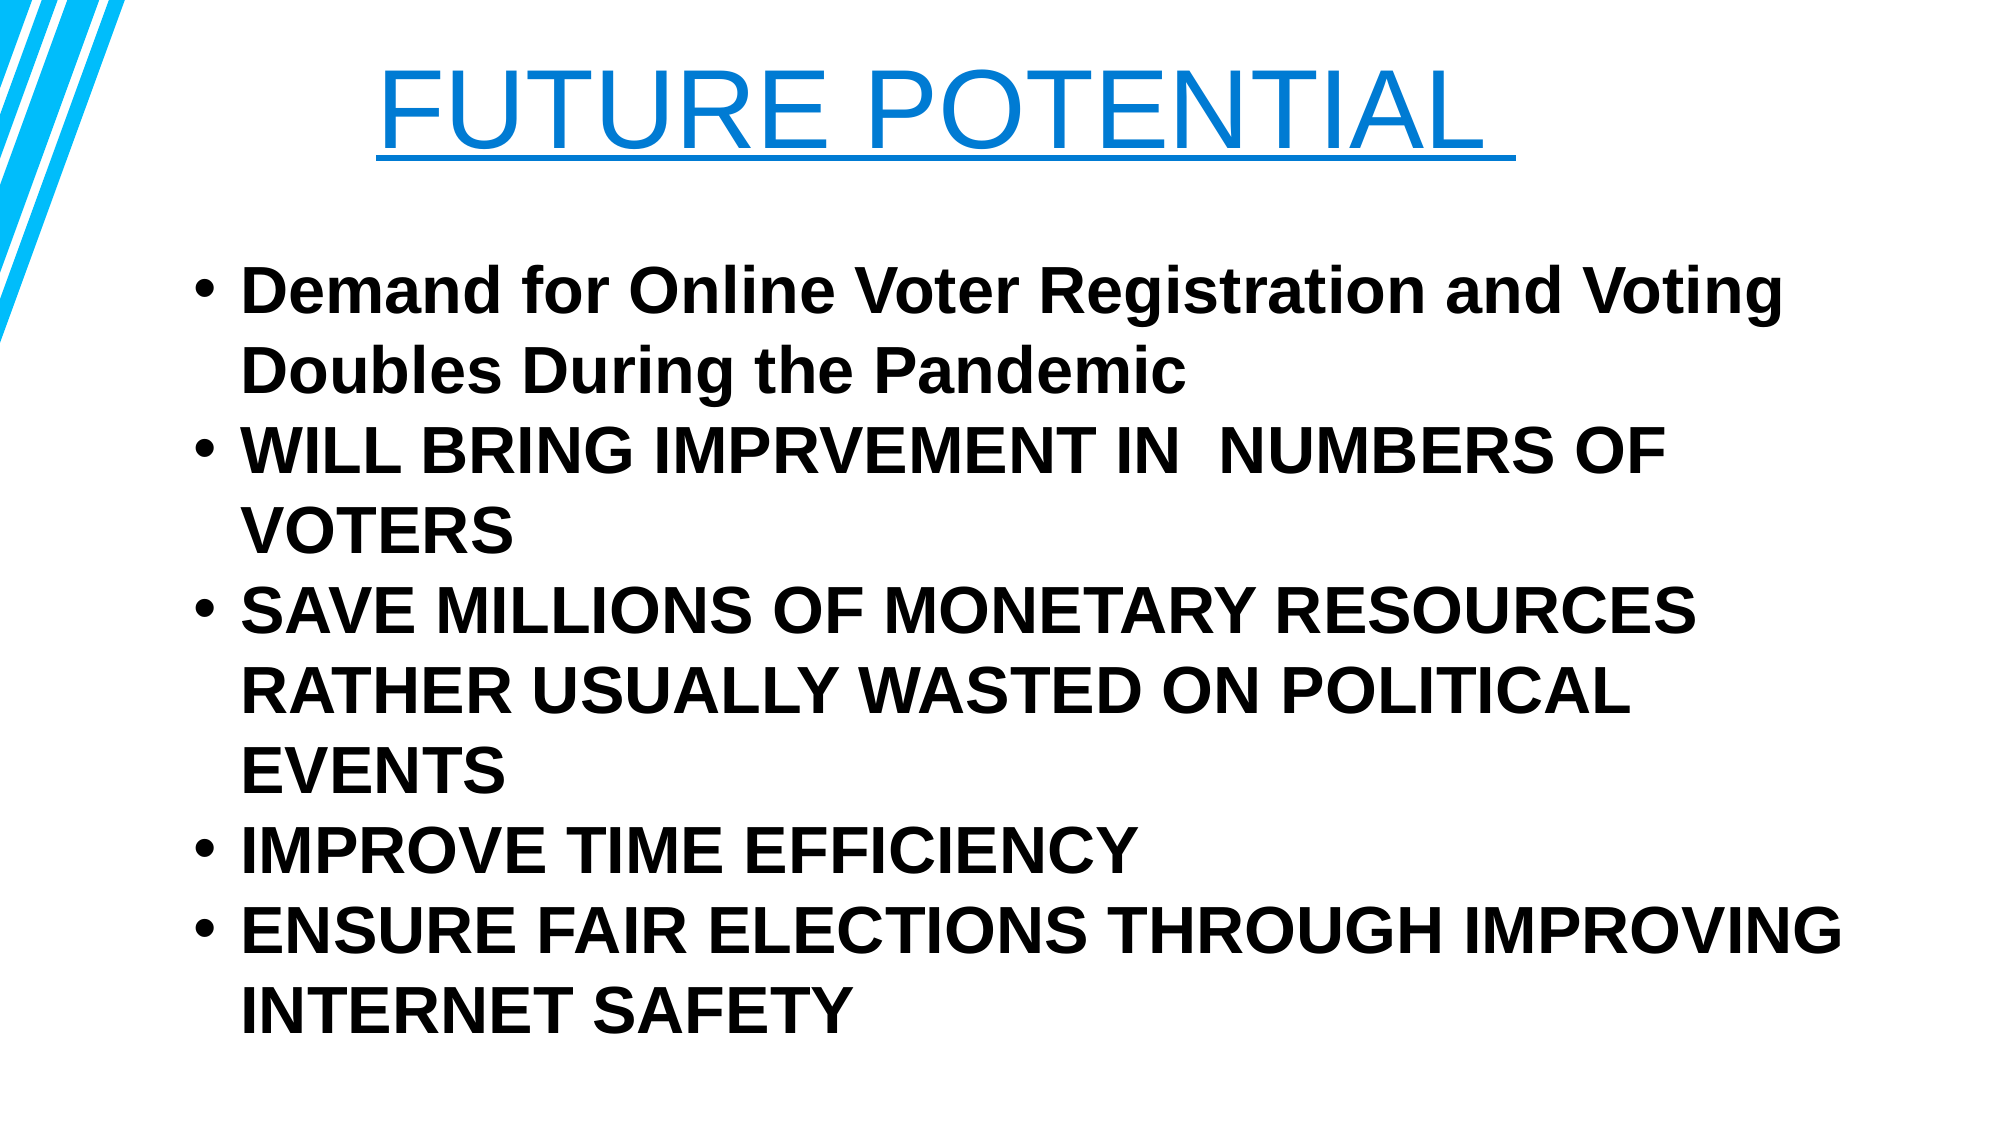

FUTURE POTENTIAL
Demand for Online Voter Registration and Voting Doubles During the Pandemic
WILL BRING IMPRVEMENT IN  NUMBERS OF VOTERS
SAVE MILLIONS OF MONETARY RESOURCES RATHER USUALLY WASTED ON POLITICAL EVENTS
IMPROVE TIME EFFICIENCY
ENSURE FAIR ELECTIONS THROUGH IMPROVING INTERNET SAFETY